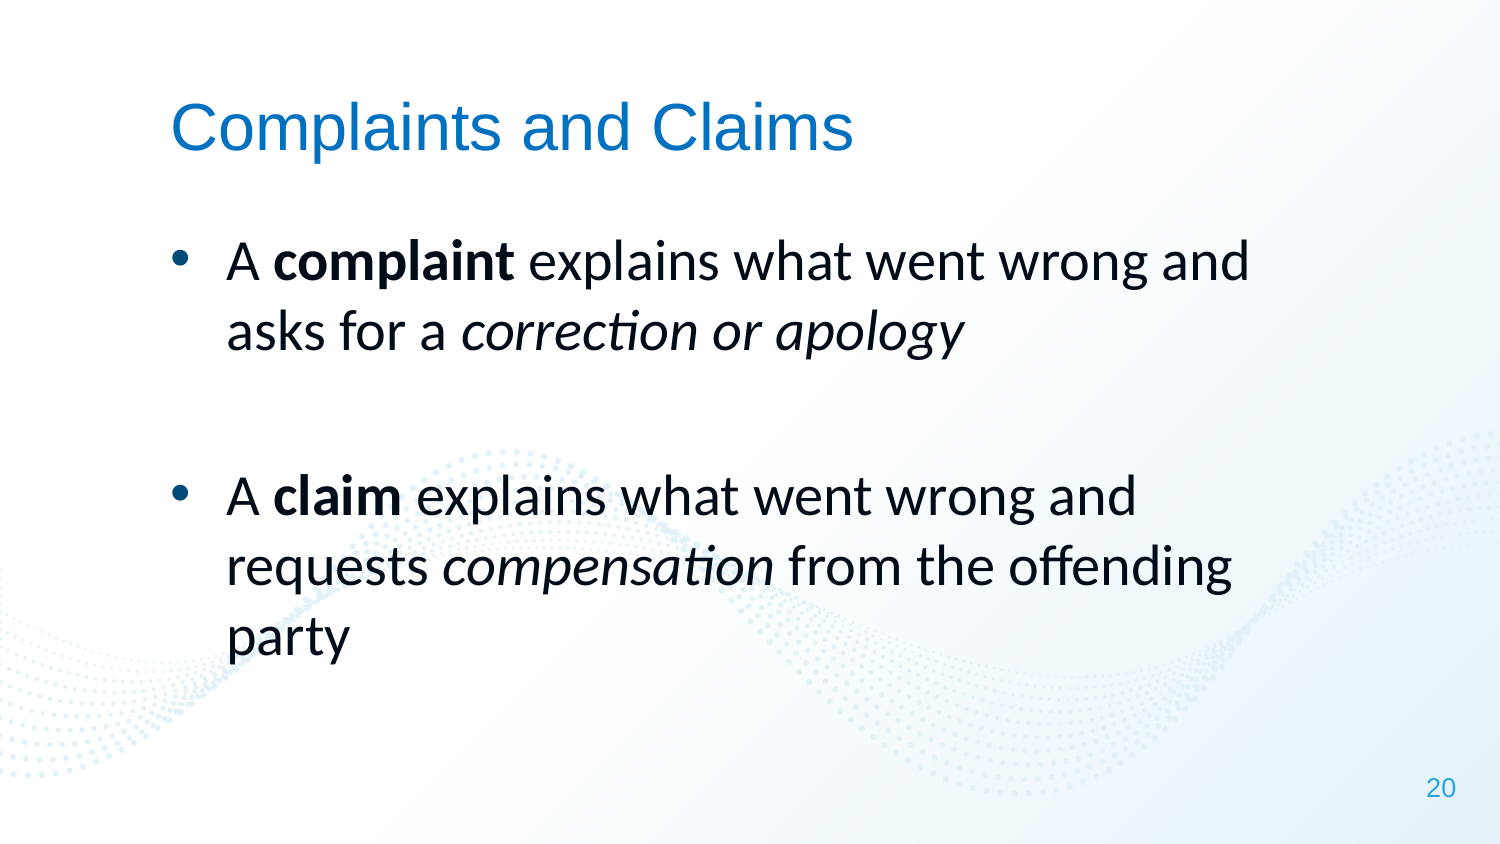

# Complaints and Claims
A complaint explains what went wrong and asks for a correction or apology

A claim explains what went wrong and requests compensation from the offending party

20